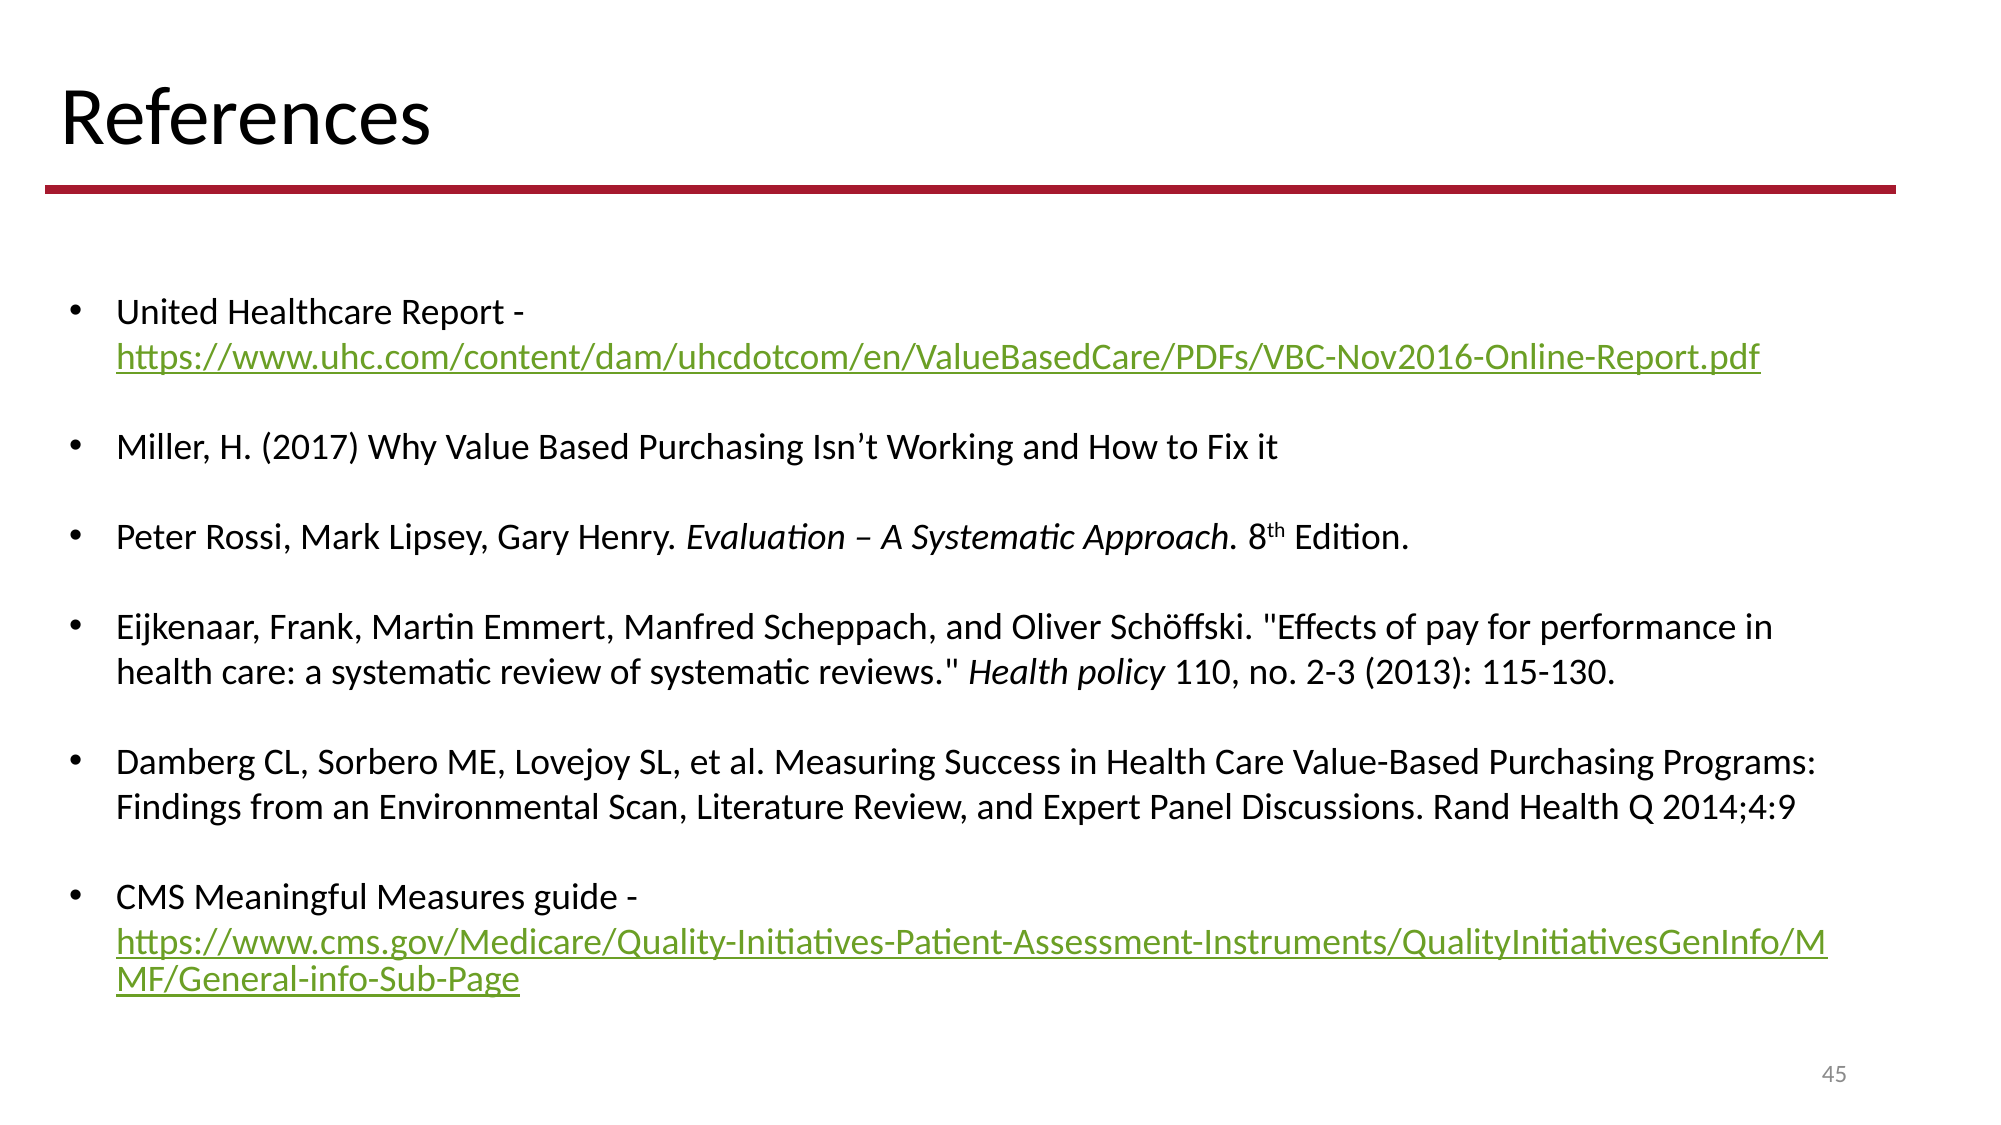

# References

United Healthcare Report - https://www.uhc.com/content/dam/uhcdotcom/en/ValueBasedCare/PDFs/VBC-Nov2016-Online-Report.pdf

Miller, H. (2017) Why Value Based Purchasing Isn’t Working and How to Fix it

Peter Rossi, Mark Lipsey, Gary Henry. Evaluation – A Systematic Approach. 8th Edition.

Eijkenaar, Frank, Martin Emmert, Manfred Scheppach, and Oliver Schöffski. "Effects of pay for performance in health care: a systematic review of systematic reviews." Health policy 110, no. 2-3 (2013): 115-130.

Damberg CL, Sorbero ME, Lovejoy SL, et al. Measuring Success in Health Care Value-Based Purchasing Programs: Findings from an Environmental Scan, Literature Review, and Expert Panel Discussions. Rand Health Q 2014;4:9

CMS Meaningful Measures guide - https://www.cms.gov/Medicare/Quality-Initiatives-Patient-Assessment-Instruments/QualityInitiativesGenInfo/MMF/General-info-Sub-Page
45